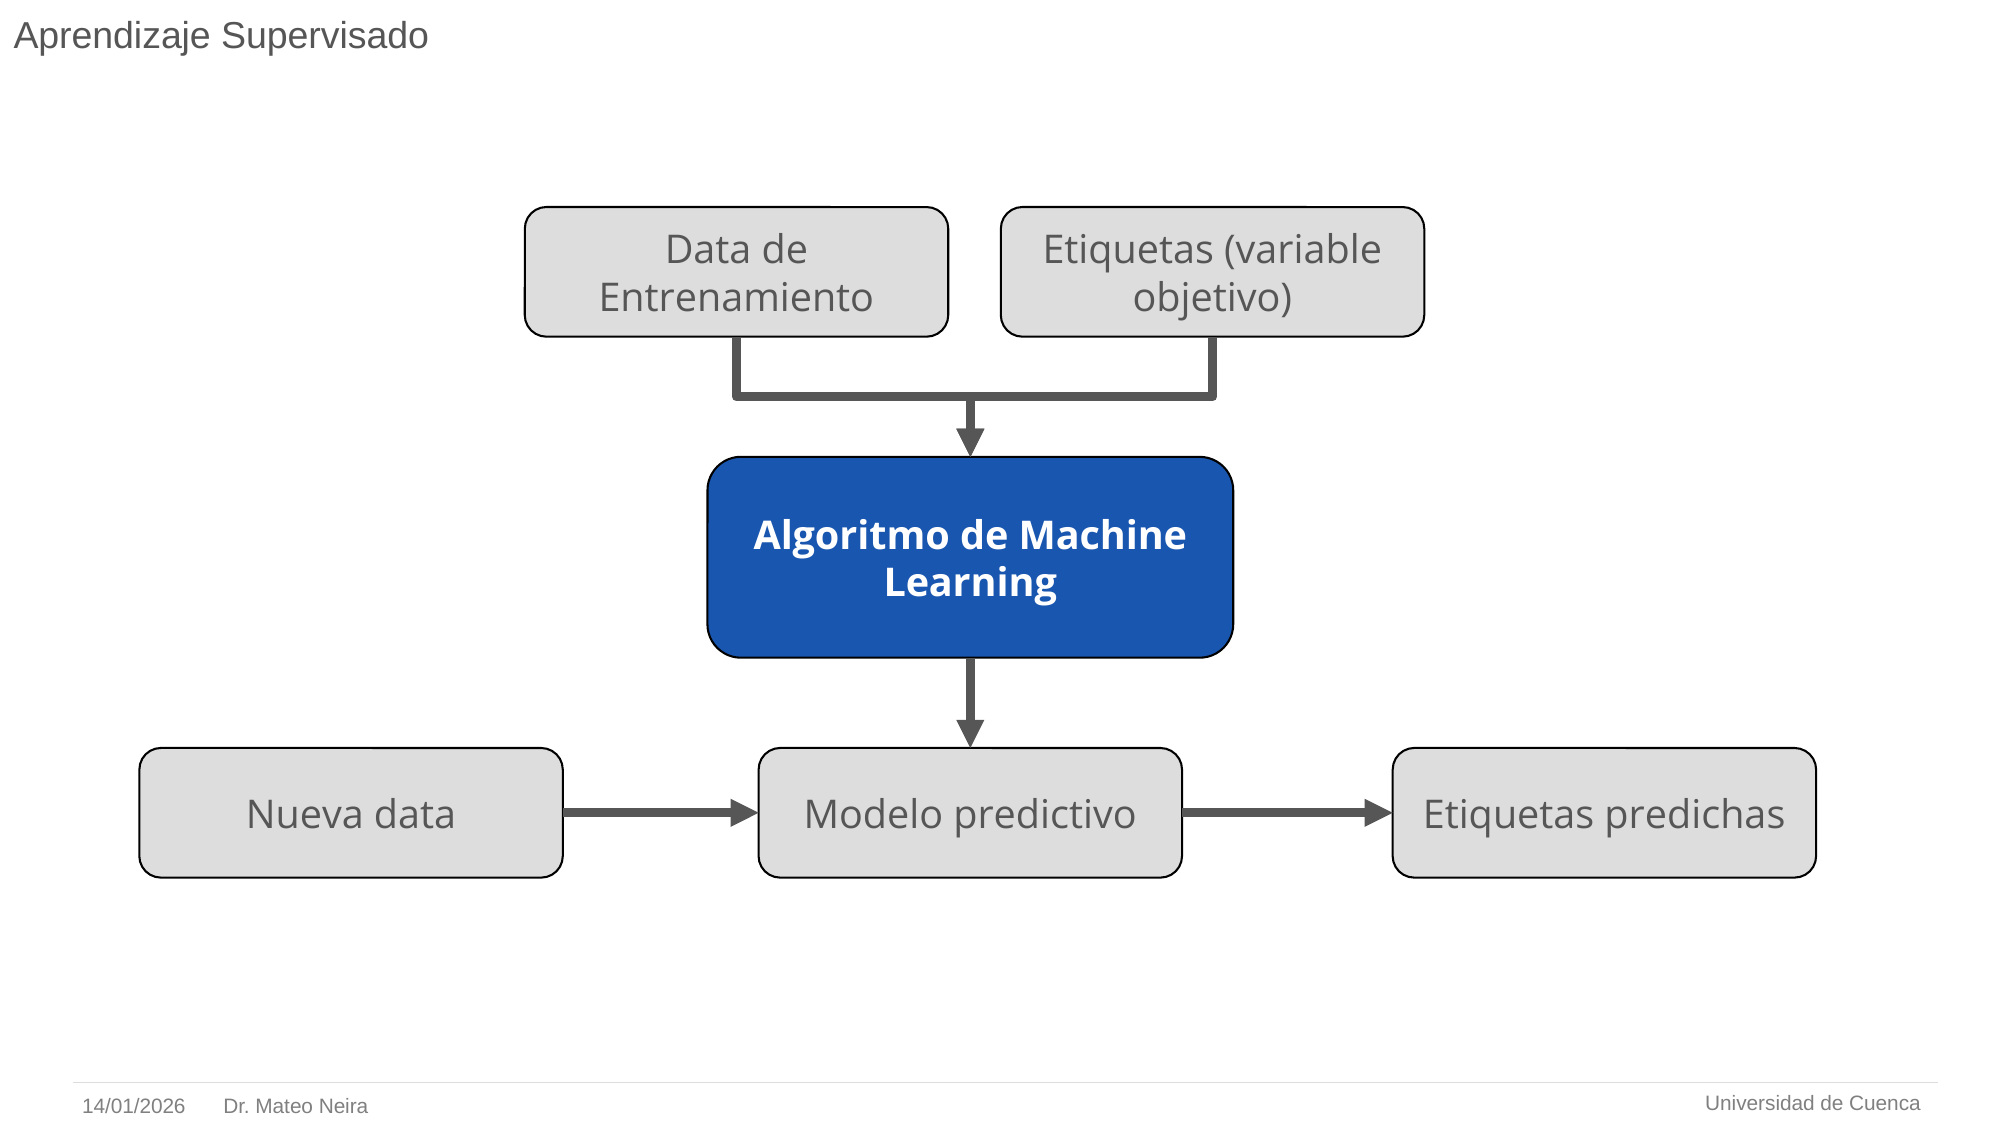

# Aprendizaje Supervisado
Data de Entrenamiento
Etiquetas (variable objetivo)
Algoritmo de Machine Learning
Nueva data
Modelo predictivo
Etiquetas predichas